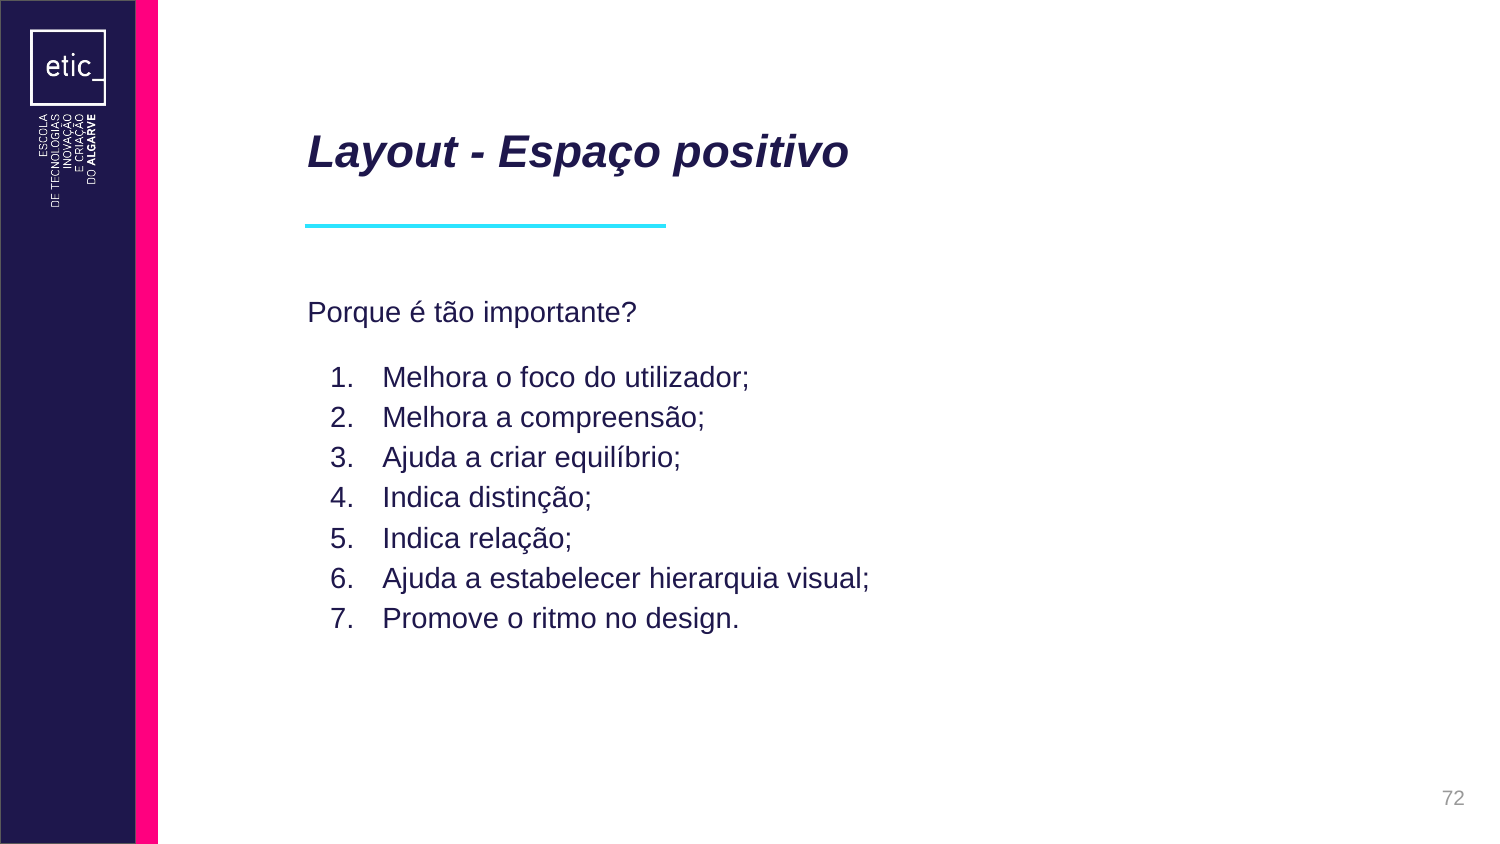

# Layout - Espaço positivo
Porque é tão importante?
Melhora o foco do utilizador;
Melhora a compreensão;
Ajuda a criar equilíbrio;
Indica distinção;
Indica relação;
Ajuda a estabelecer hierarquia visual;
Promove o ritmo no design.
72